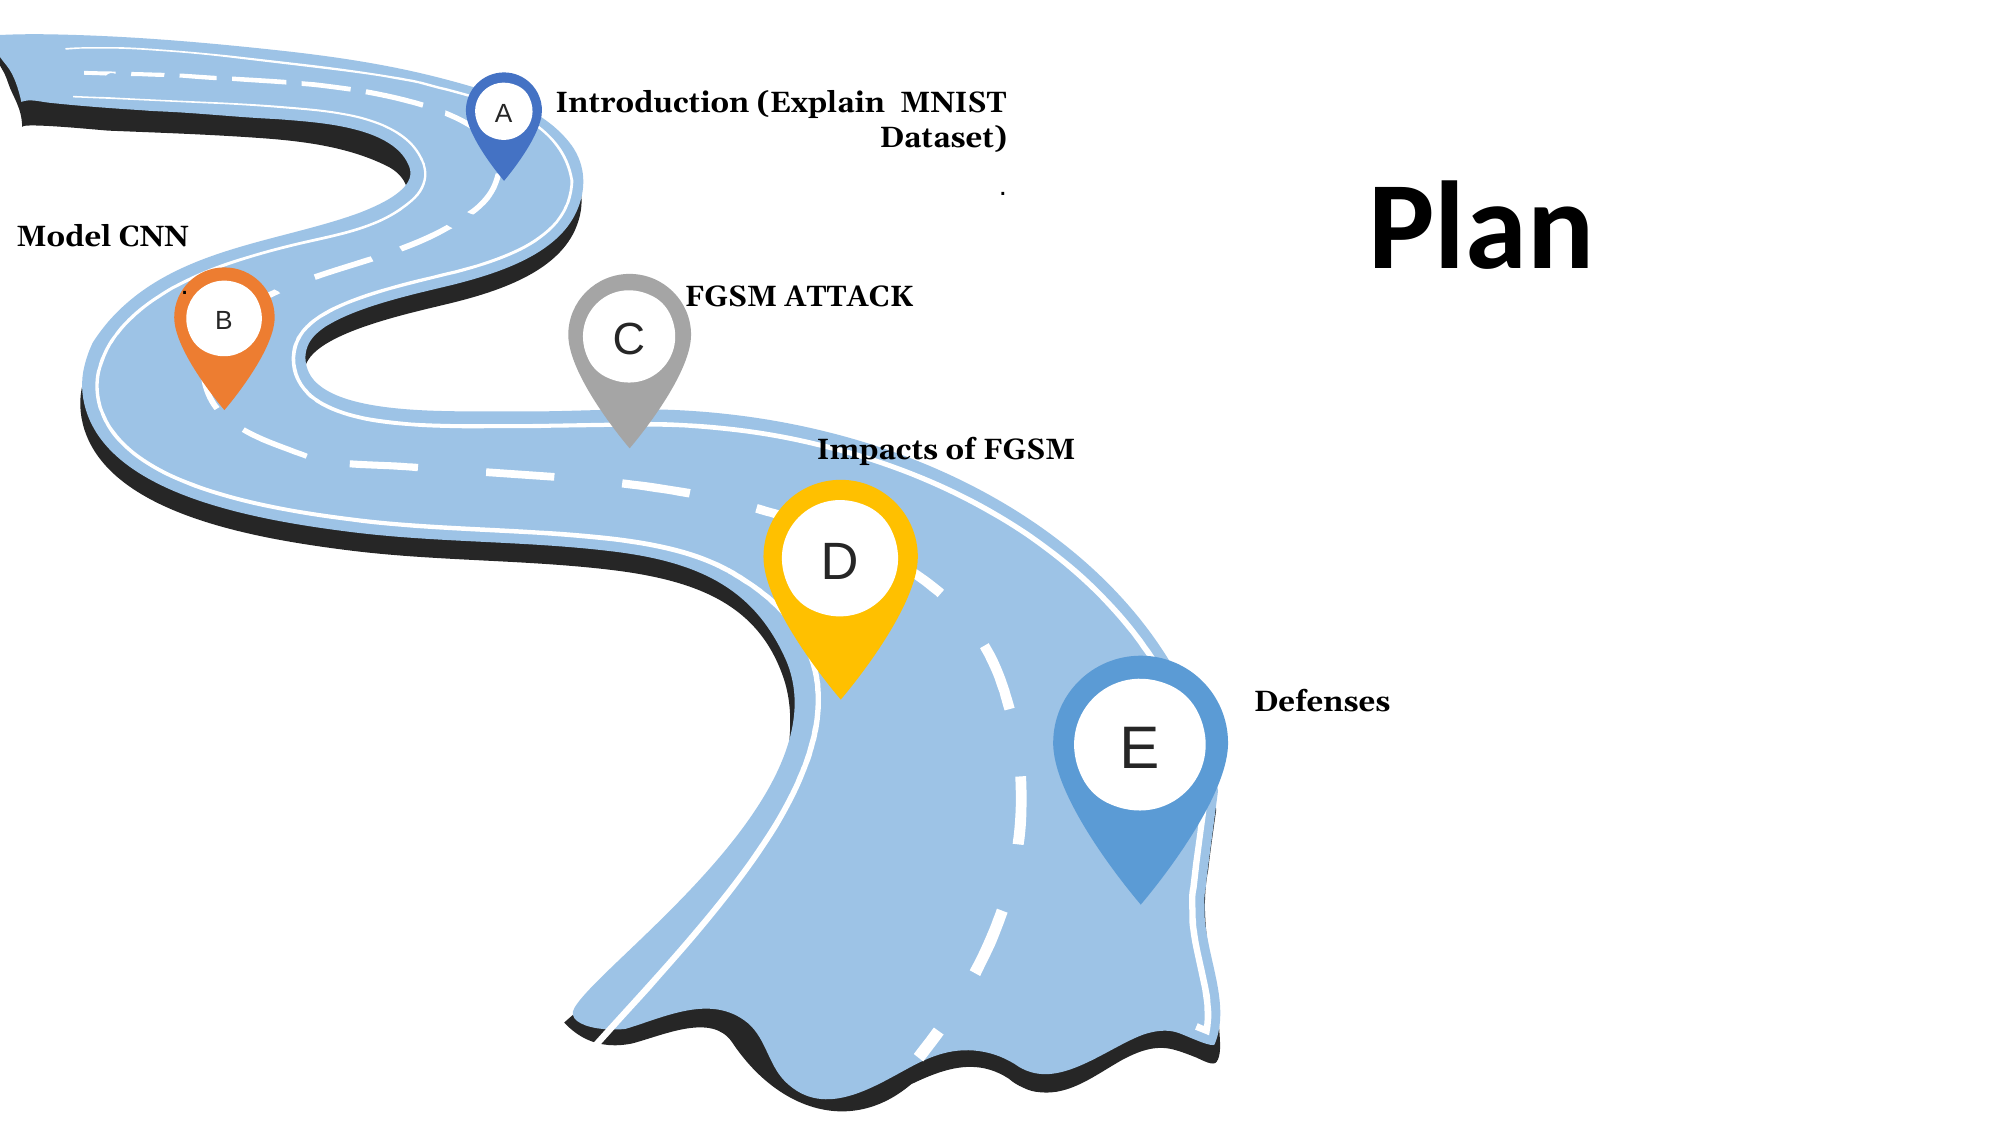

A
Introduction (Explain  MNIST Dataset)
.

Plan
Model CNN
.

B

C
FGSM ATTACK
Impacts of FGSM

D

E
Defenses